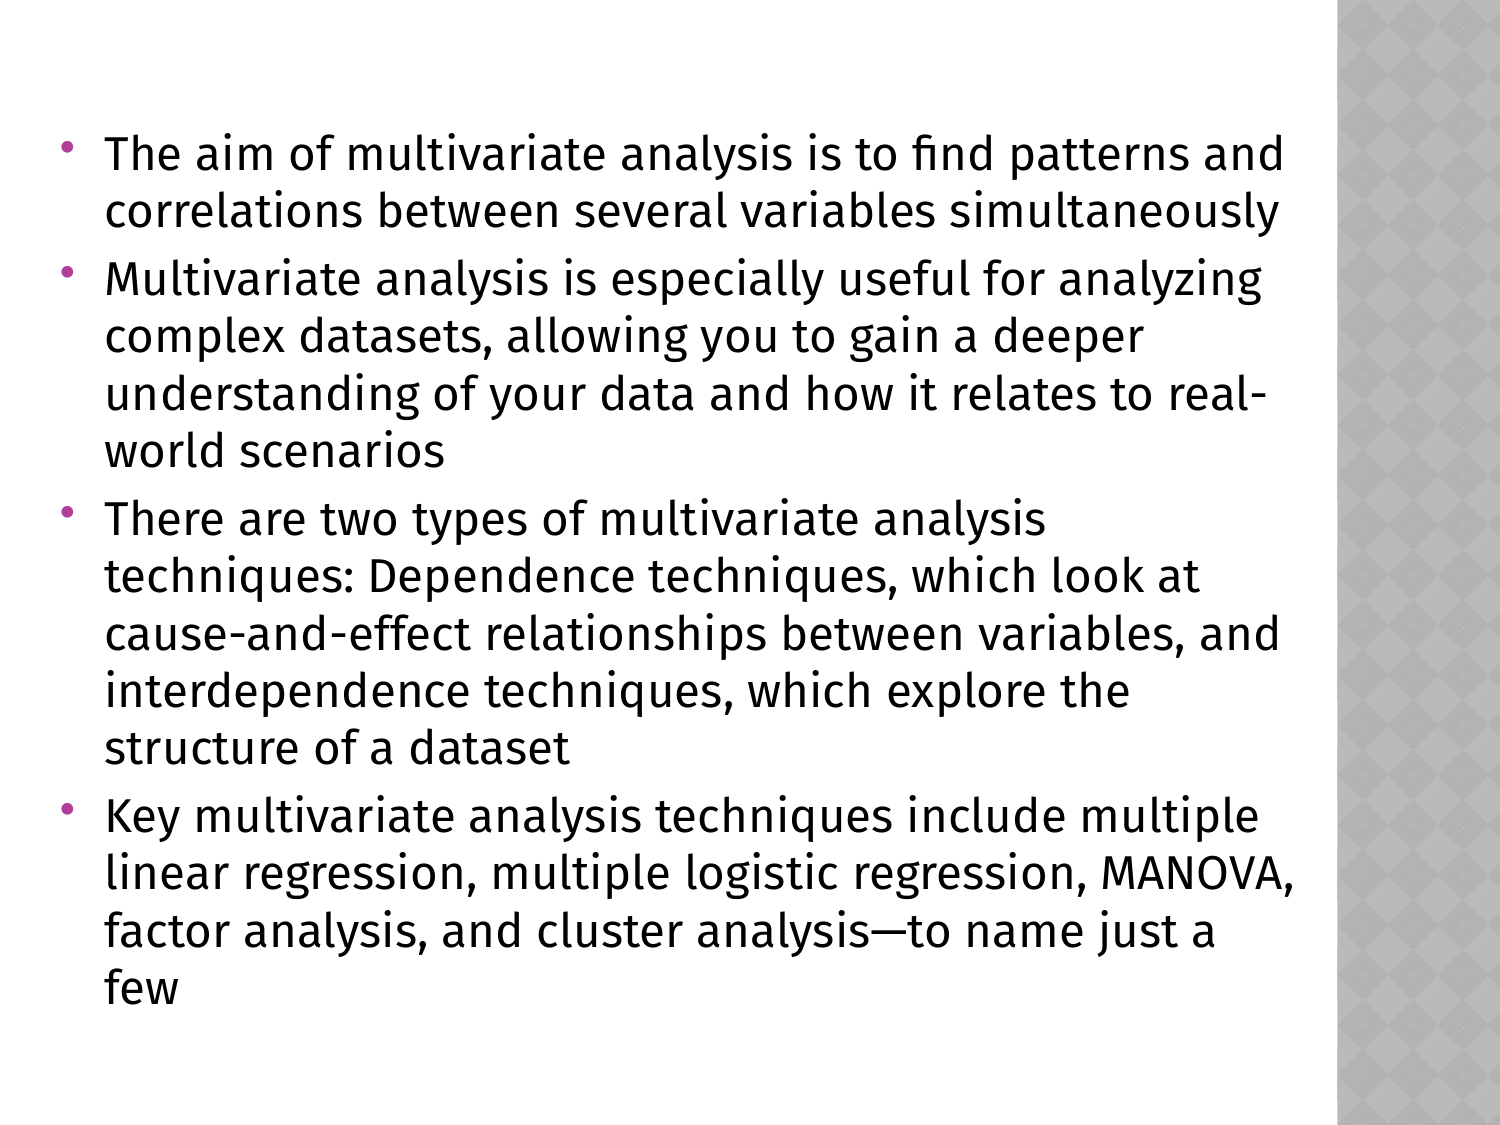

The aim of multivariate analysis is to find patterns and correlations between several variables simultaneously
Multivariate analysis is especially useful for analyzing complex datasets, allowing you to gain a deeper understanding of your data and how it relates to real-world scenarios
There are two types of multivariate analysis techniques: Dependence techniques, which look at cause-and-effect relationships between variables, and interdependence techniques, which explore the structure of a dataset
Key multivariate analysis techniques include multiple linear regression, multiple logistic regression, MANOVA, factor analysis, and cluster analysis—to name just a few